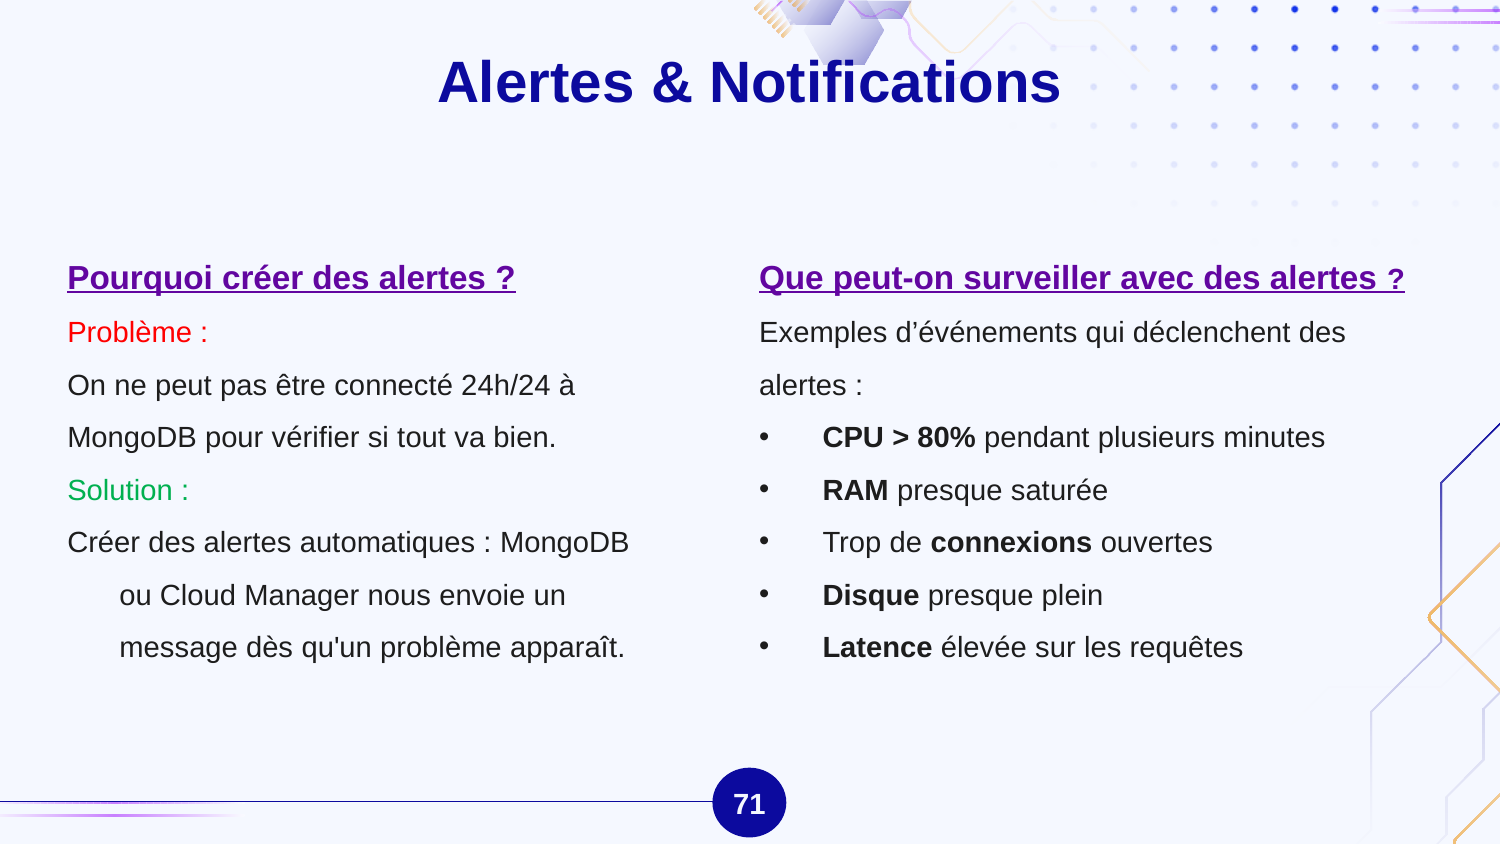

# Alertes & Notifications
Pourquoi créer des alertes ?
Problème :
On ne peut pas être connecté 24h/24 à
MongoDB pour vérifier si tout va bien.
Solution :
Créer des alertes automatiques : MongoDB ou Cloud Manager nous envoie un message dès qu'un problème apparaît.

Que peut-on surveiller avec des alertes ?
Exemples d’événements qui déclenchent des
alertes :
  CPU > 80% pendant plusieurs minutes
  RAM presque saturée
  Trop de connexions ouvertes
  Disque presque plein
  Latence élevée sur les requêtes
71